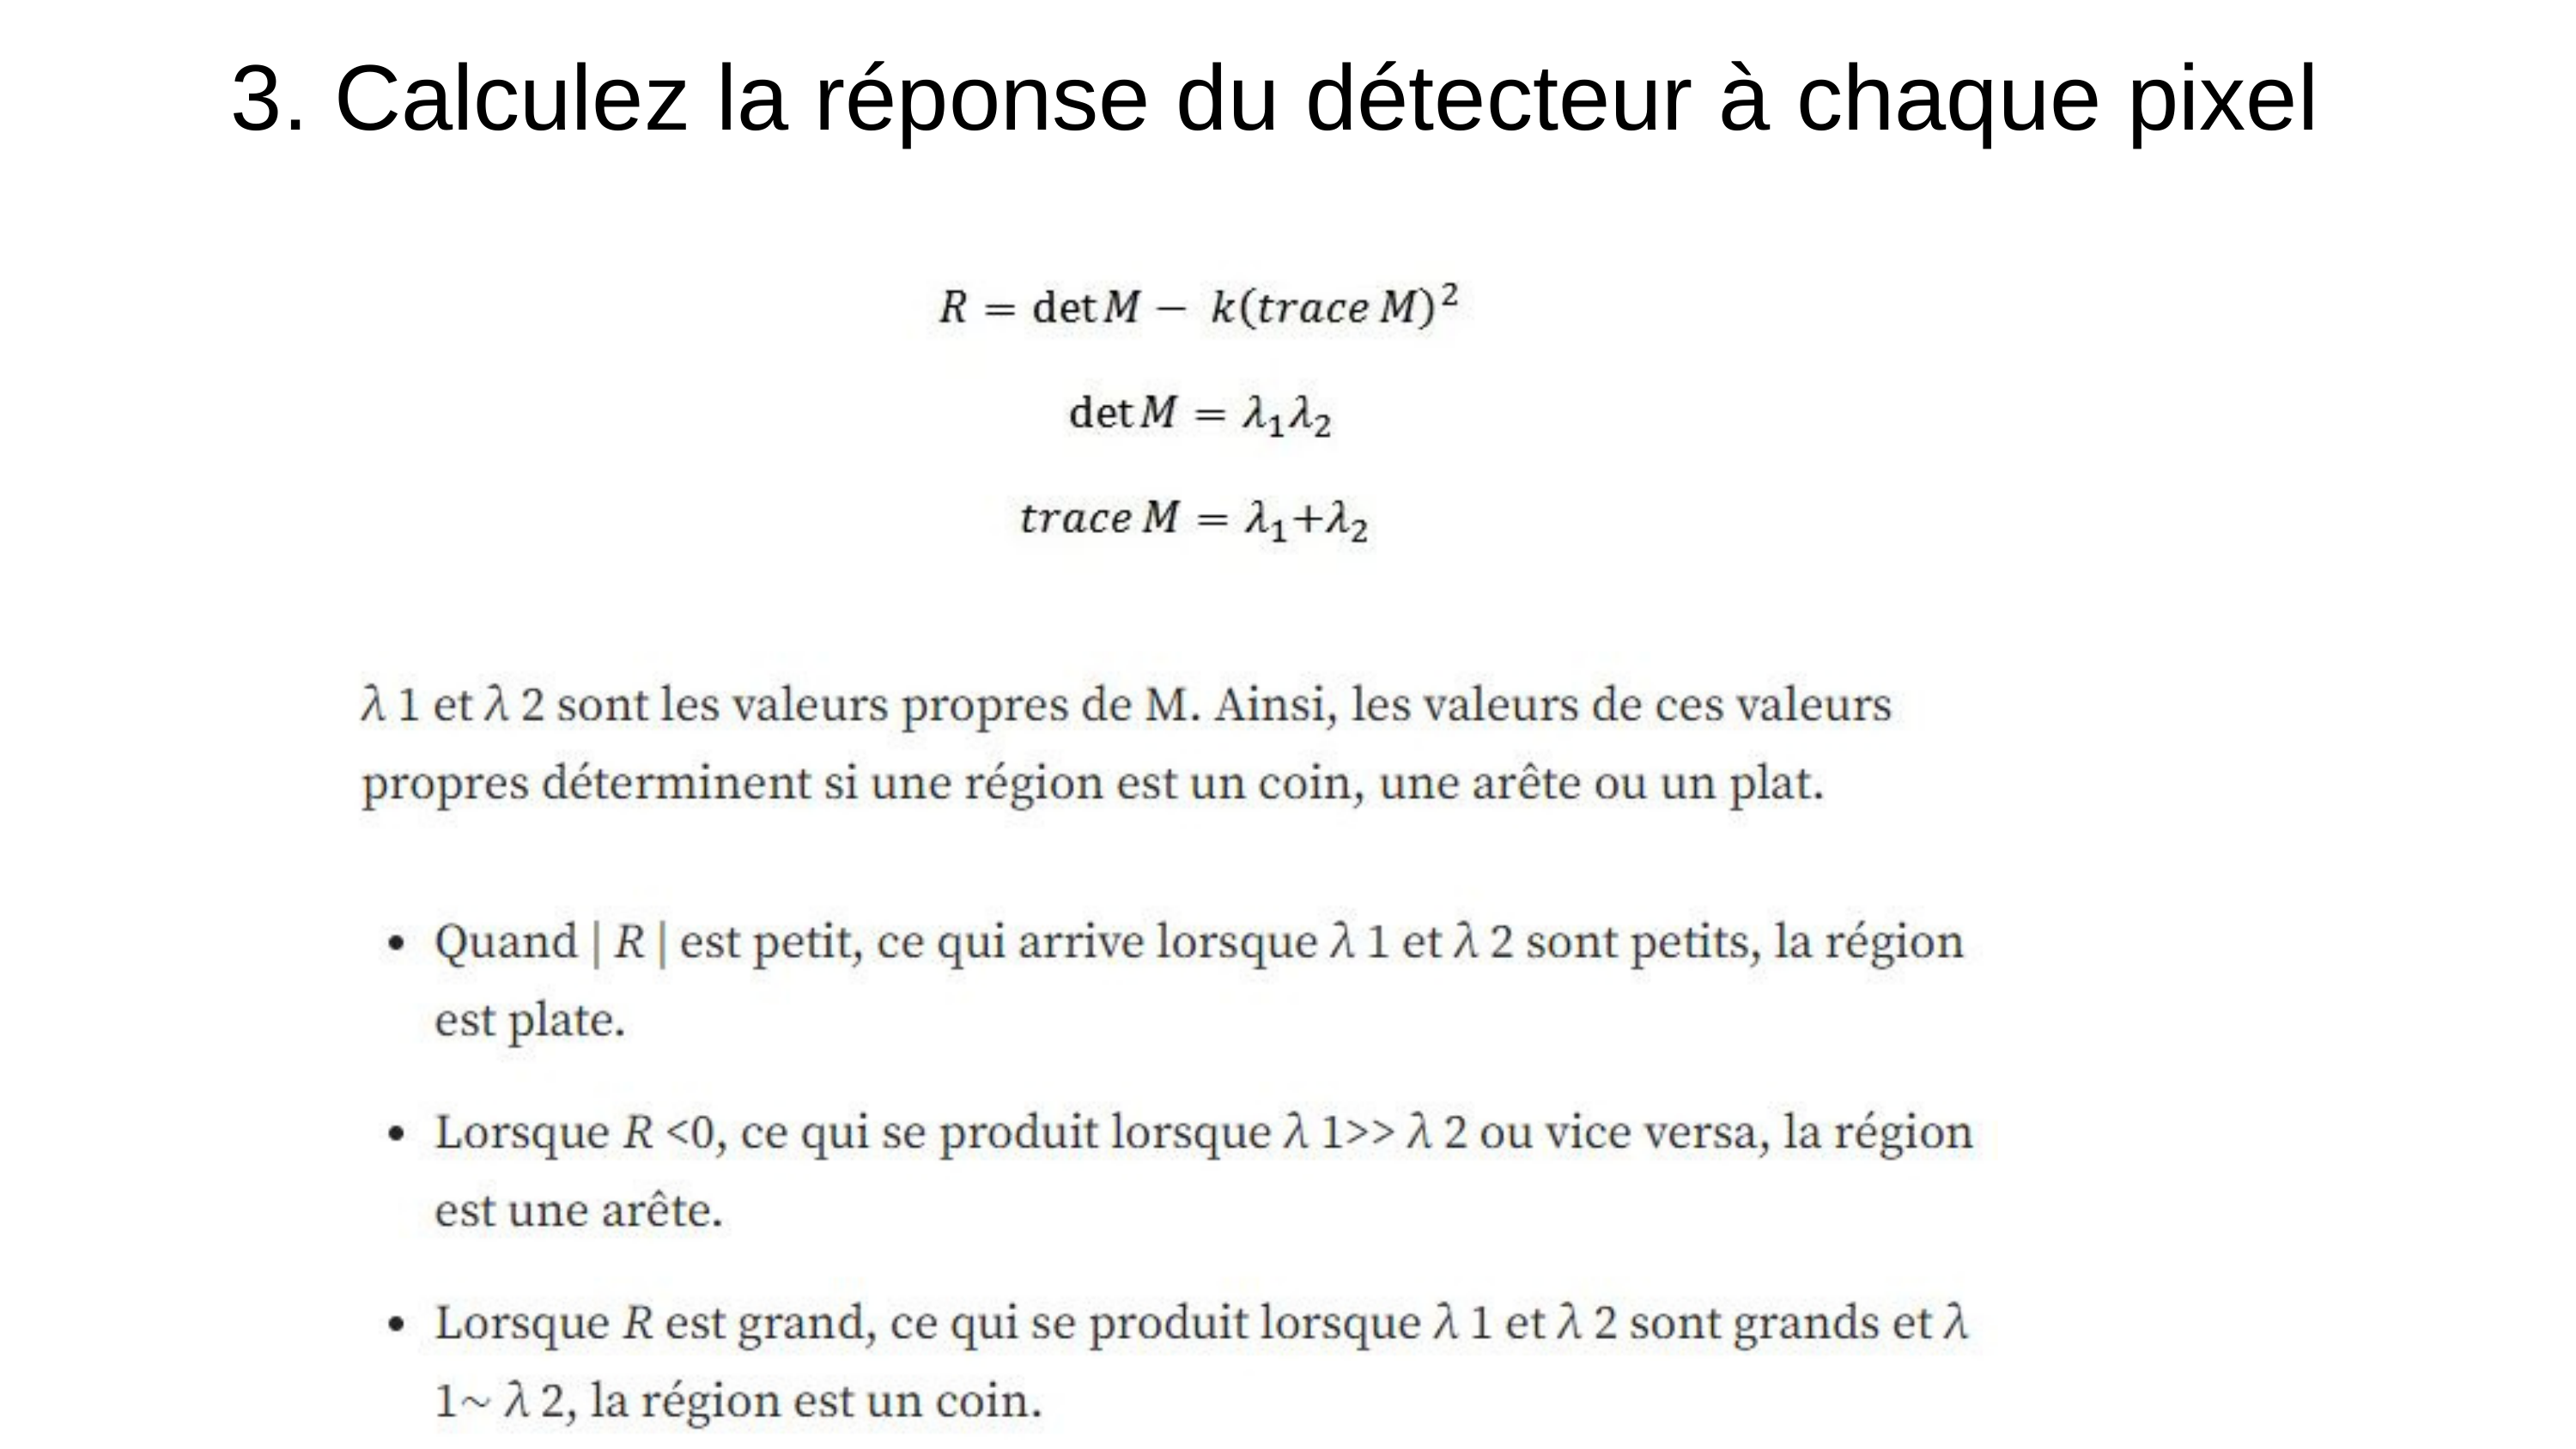

3. Calculez la réponse du détecteur à chaque pixel